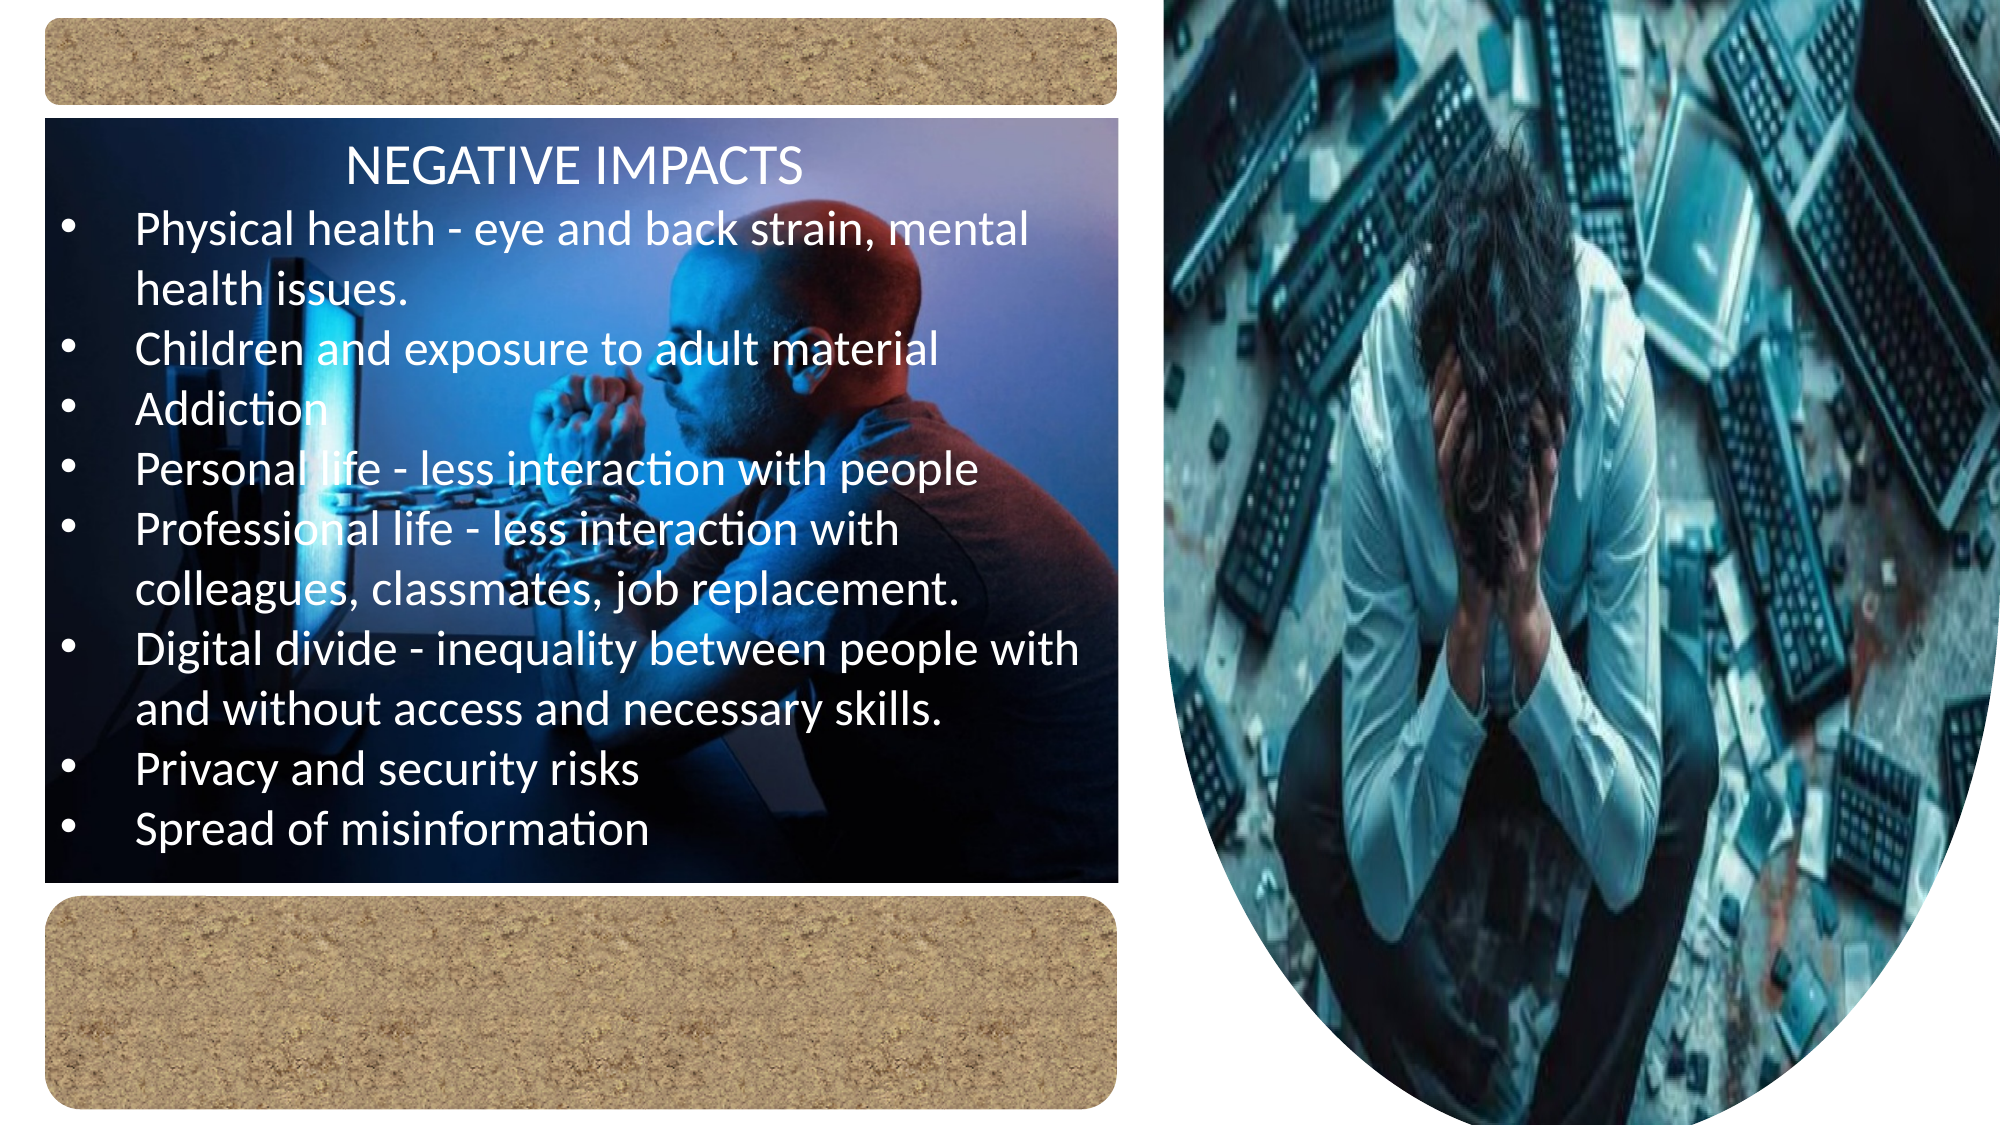

NEGATIVE IMPACTS
Physical health - eye and back strain, mental health issues.
Children and exposure to adult material
Addiction
Personal life - less interaction with people
Professional life - less interaction with colleagues, classmates, job replacement.
Digital divide - inequality between people with and without access and necessary skills.
Privacy and security risks
Spread of misinformation